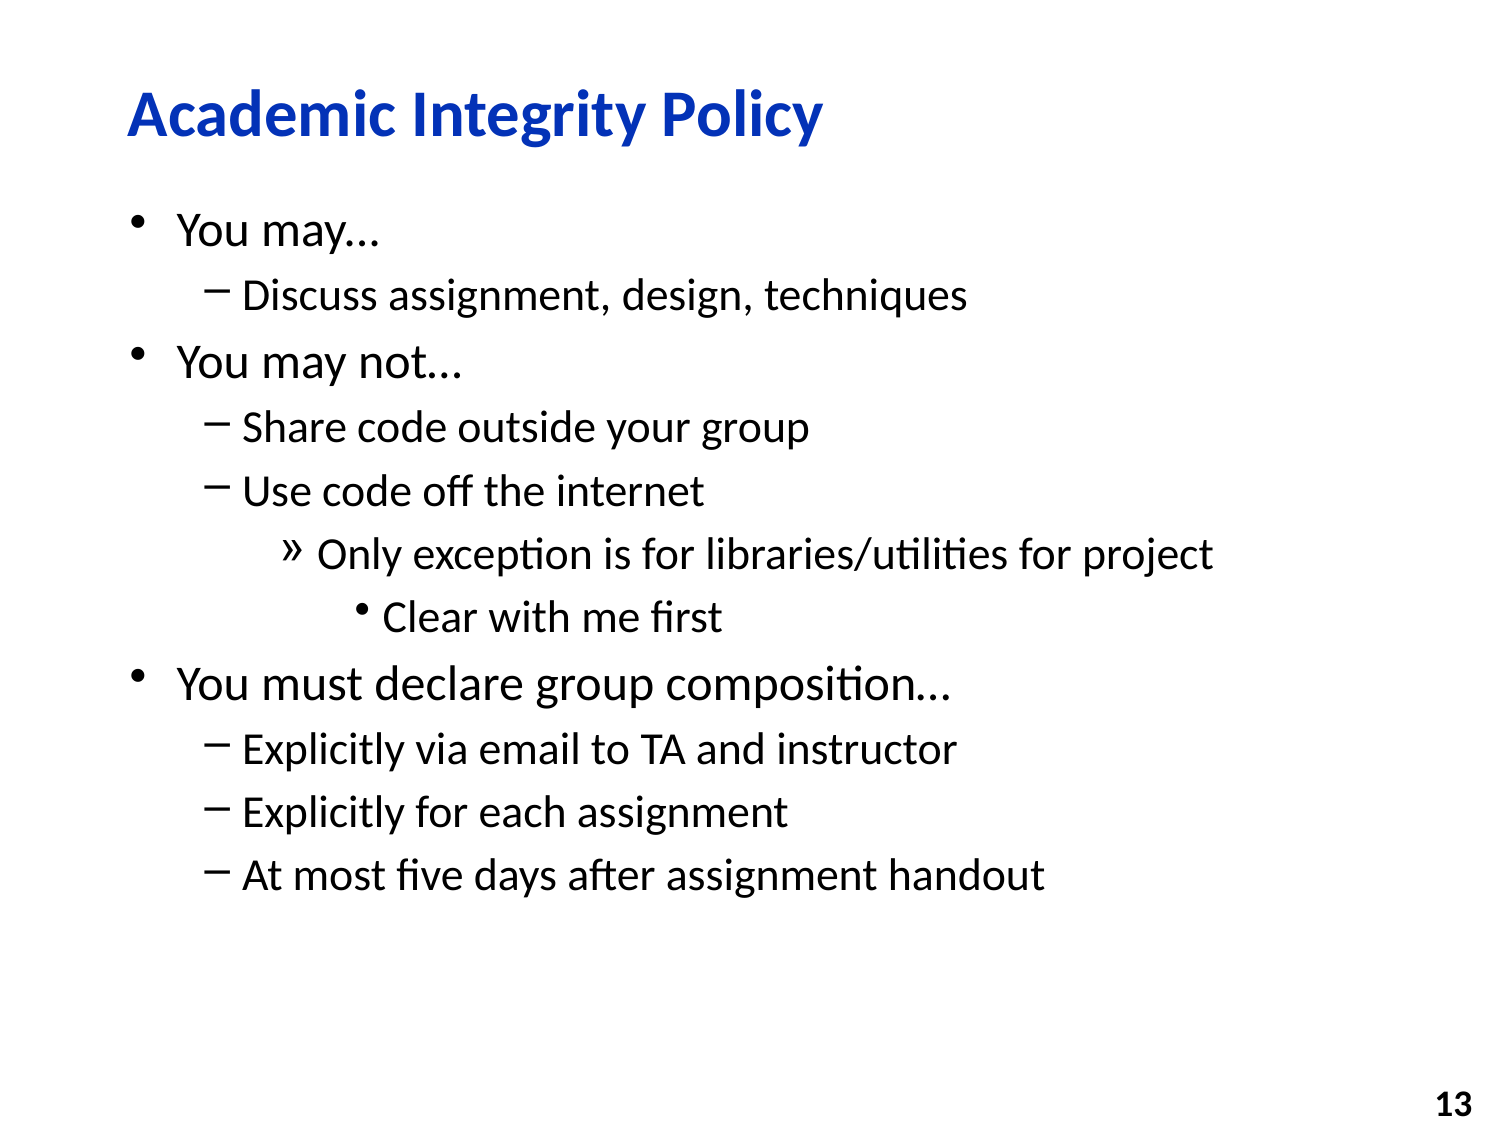

# Academic Integrity Policy
You may...
Discuss assignment, design, techniques
You may not…
Share code outside your group
Use code off the internet
Only exception is for libraries/utilities for project
Clear with me first
You must declare group composition…
Explicitly via email to TA and instructor
Explicitly for each assignment
At most five days after assignment handout
13